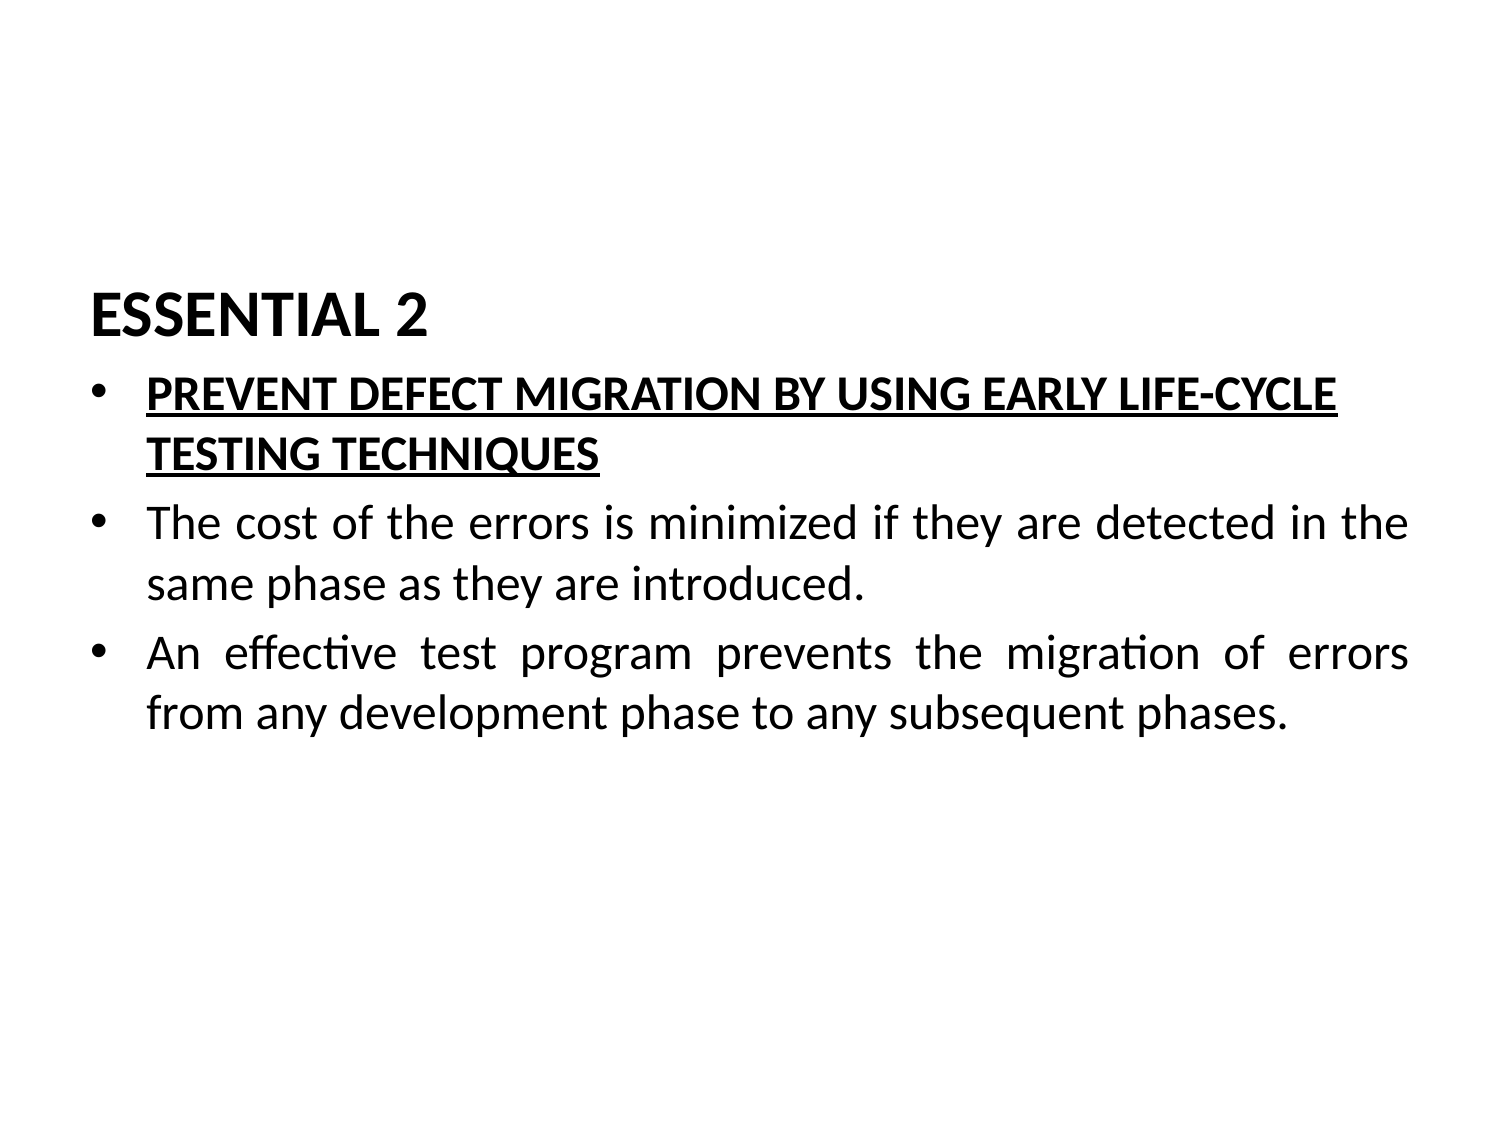

#
ESSENTIAL 2
PREVENT DEFECT MIGRATION BY USING EARLY LIFE-CYCLE TESTING TECHNIQUES
The cost of the errors is minimized if they are detected in the same phase as they are introduced.
An effective test program prevents the migration of errors from any development phase to any subsequent phases.